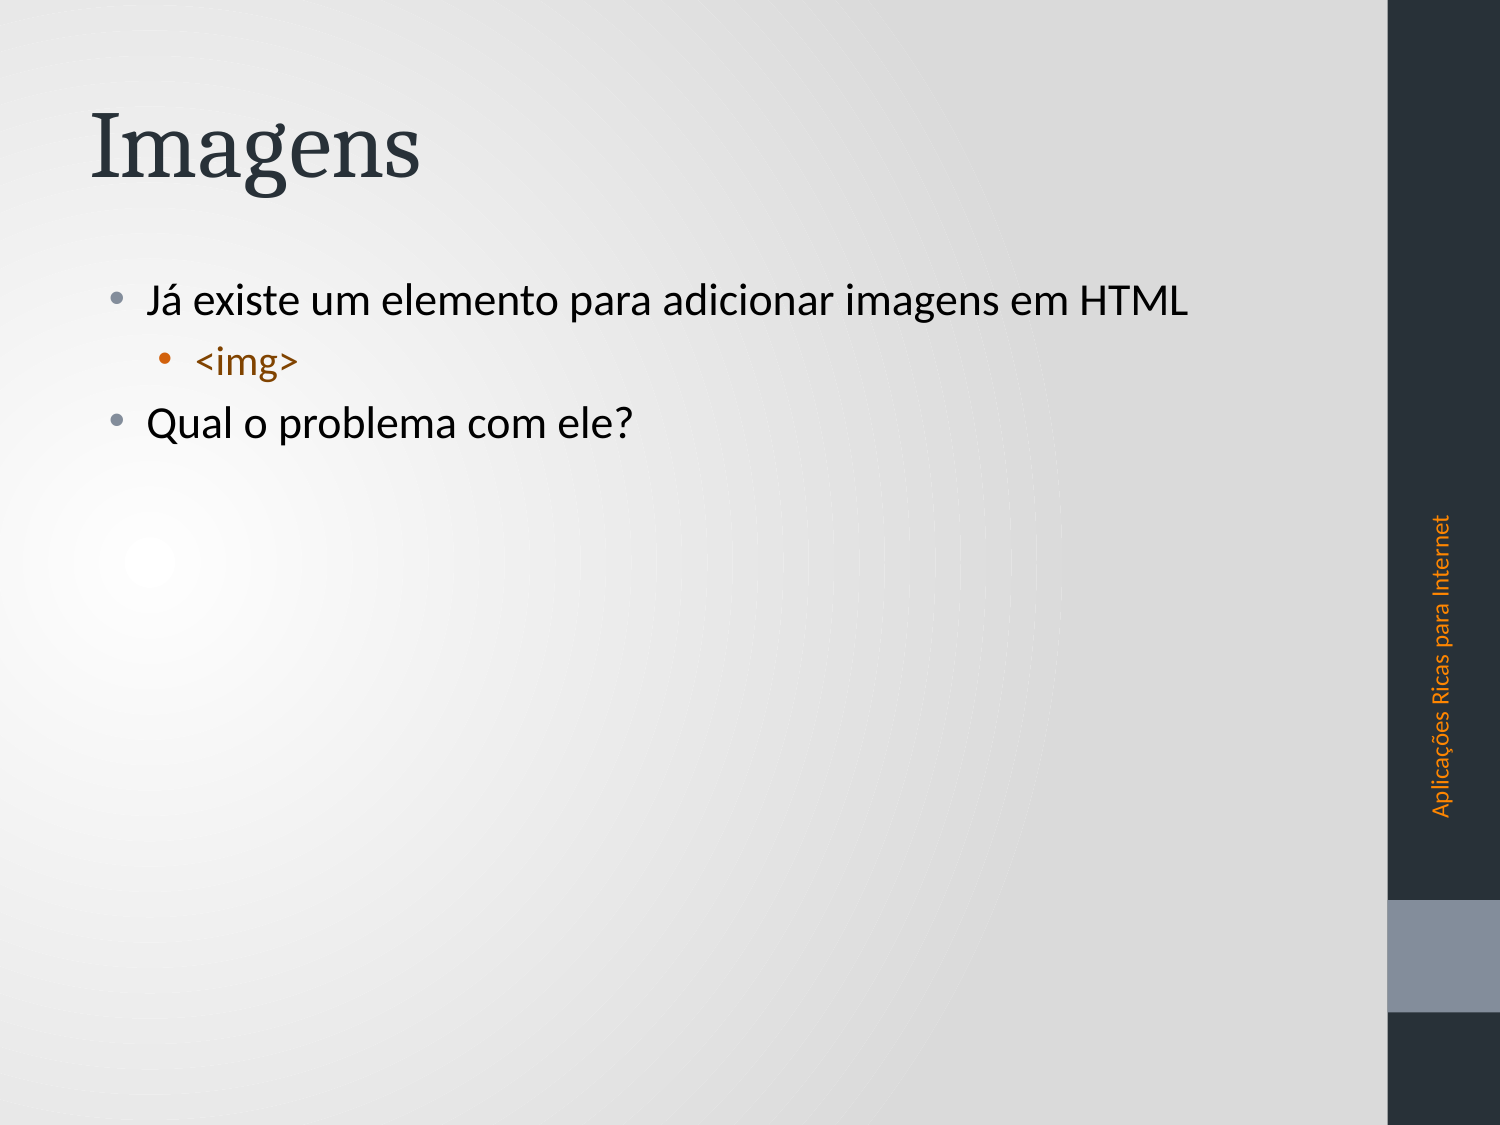

# Imagens
Já existe um elemento para adicionar imagens em HTML
<img>
Qual o problema com ele?
Aplicações Ricas para Internet